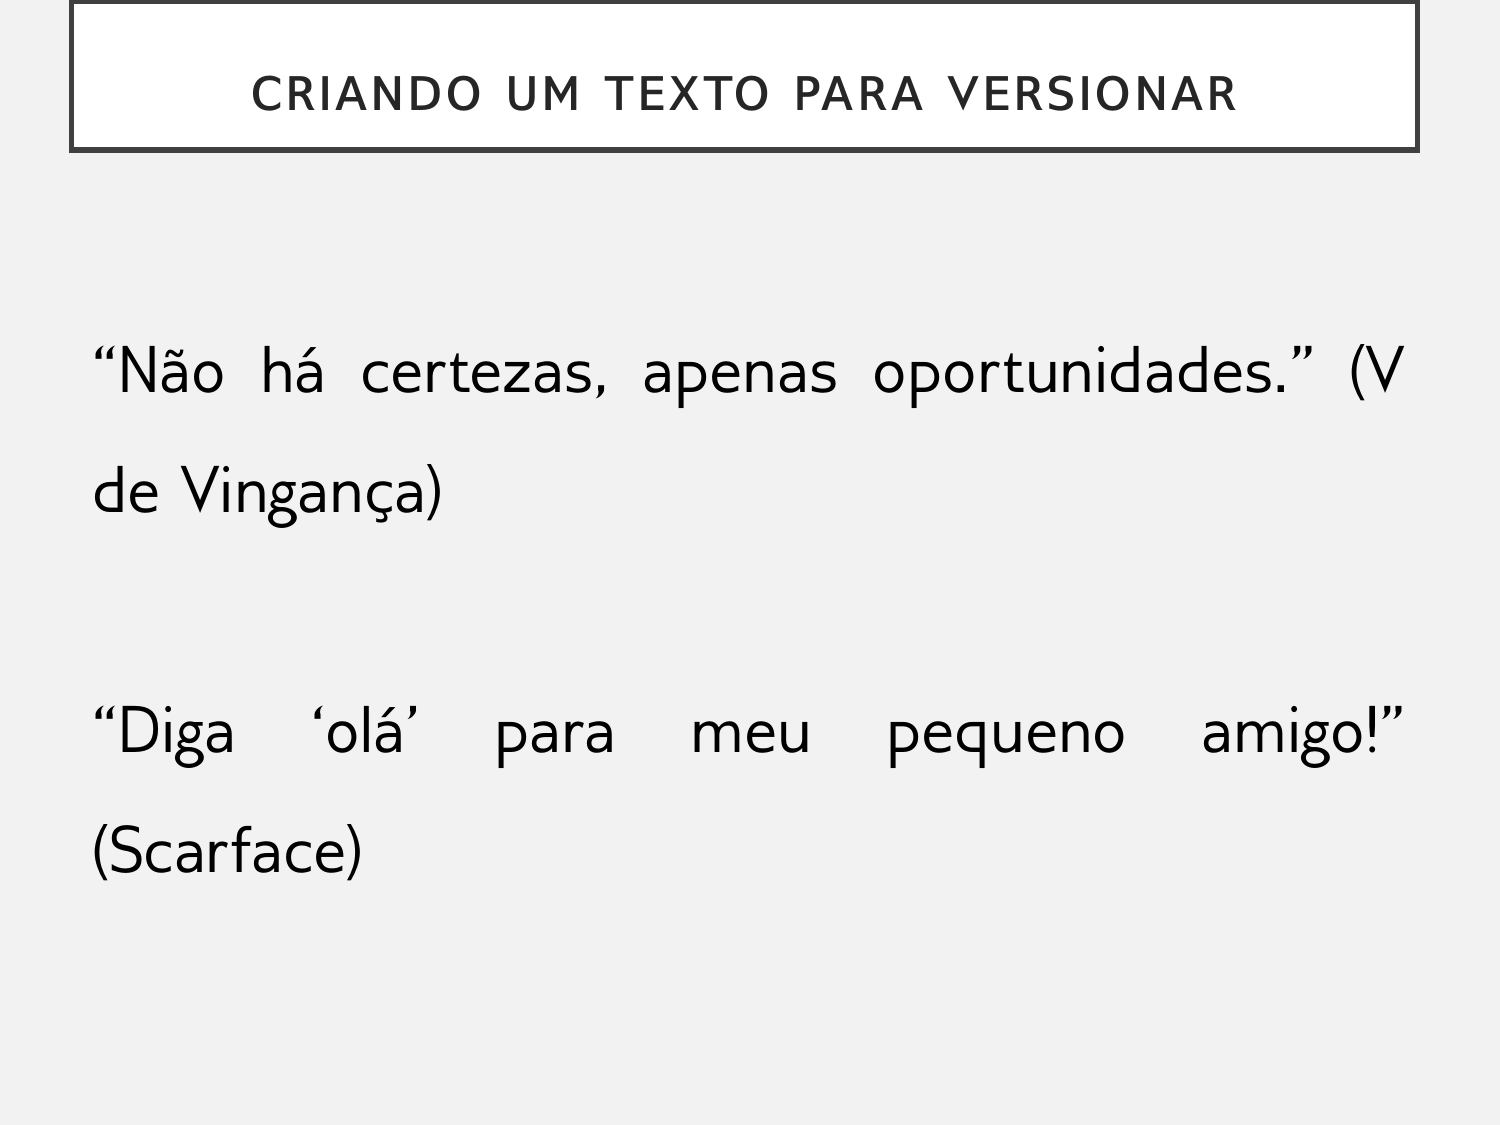

# Criando um texto para versionar
“Não há certezas, apenas oportunidades.” (V de Vingança)

“Diga ‘olá’ para meu pequeno amigo!” (Scarface)